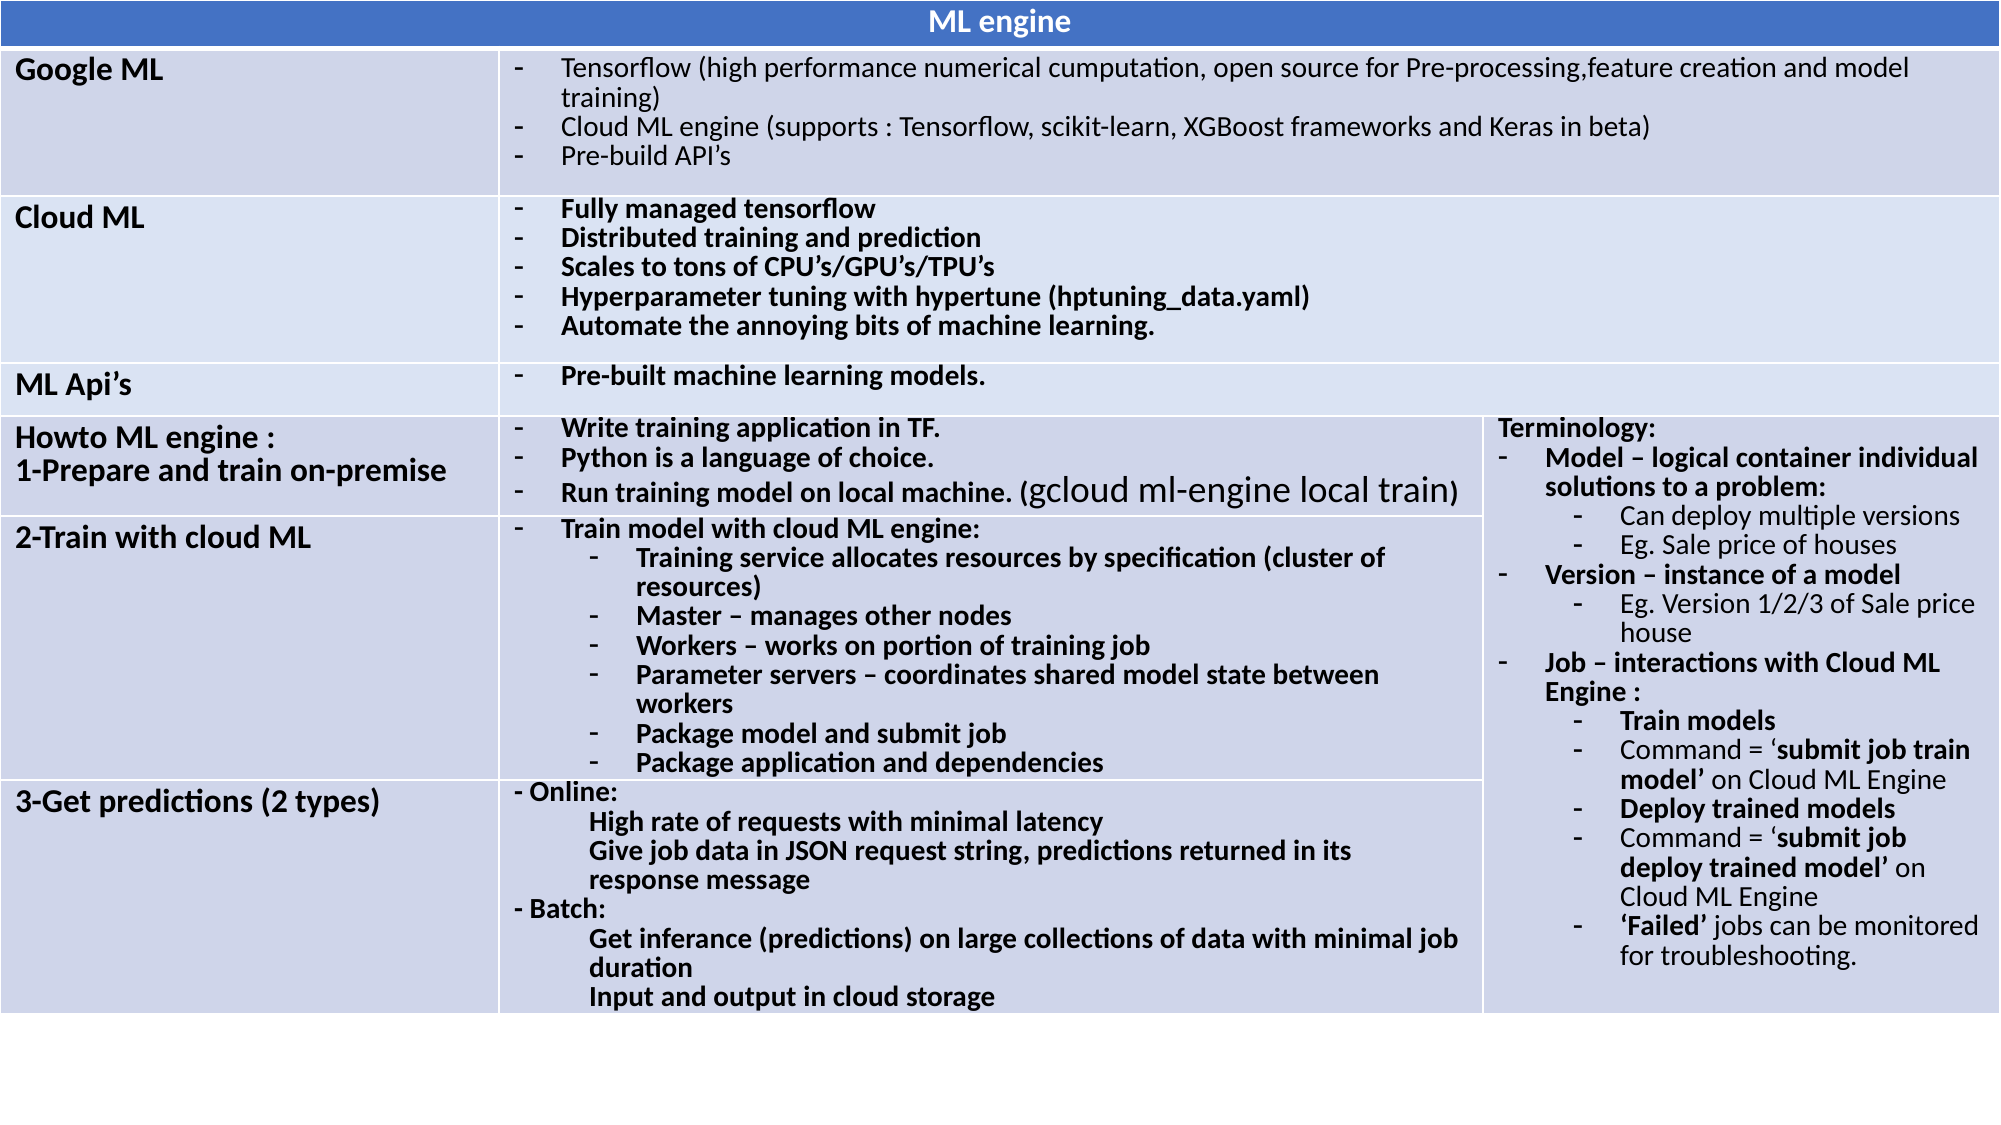

| ML engine |  |  |
| --- | --- | --- |
| Google ML | Tensorflow (high performance numerical cumputation, open source for Pre-processing,feature creation and model training) Cloud ML engine (supports : Tensorflow, scikit-learn, XGBoost frameworks and Keras in beta) Pre-build API’s |  |
| Cloud ML | Fully managed tensorflow Distributed training and prediction Scales to tons of CPU’s/GPU’s/TPU’s Hyperparameter tuning with hypertune (hptuning\_data.yaml) Automate the annoying bits of machine learning. |  |
| ML Api’s | Pre-built machine learning models. |  |
| Howto ML engine : 1-Prepare and train on-premise | Write training application in TF. Python is a language of choice. Run training model on local machine. (gcloud ml-engine local train) | Terminology: Model – logical container individual solutions to a problem: Can deploy multiple versions Eg. Sale price of houses Version – instance of a model Eg. Version 1/2/3 of Sale price house Job – interactions with Cloud ML Engine : Train models Command = ‘submit job train model’ on Cloud ML Engine Deploy trained models Command = ‘submit job deploy trained model’ on Cloud ML Engine ‘Failed’ jobs can be monitored for troubleshooting. |
| 2-Train with cloud ML | Train model with cloud ML engine: Training service allocates resources by specification (cluster of resources) Master – manages other nodes Workers – works on portion of training job Parameter servers – coordinates shared model state between workers Package model and submit job Package application and dependencies |  |
| 3-Get predictions (2 types) | - Online: High rate of requests with minimal latency Give job data in JSON request string, predictions returned in its response message - Batch: Get inferance (predictions) on large collections of data with minimal job duration Input and output in cloud storage |  |